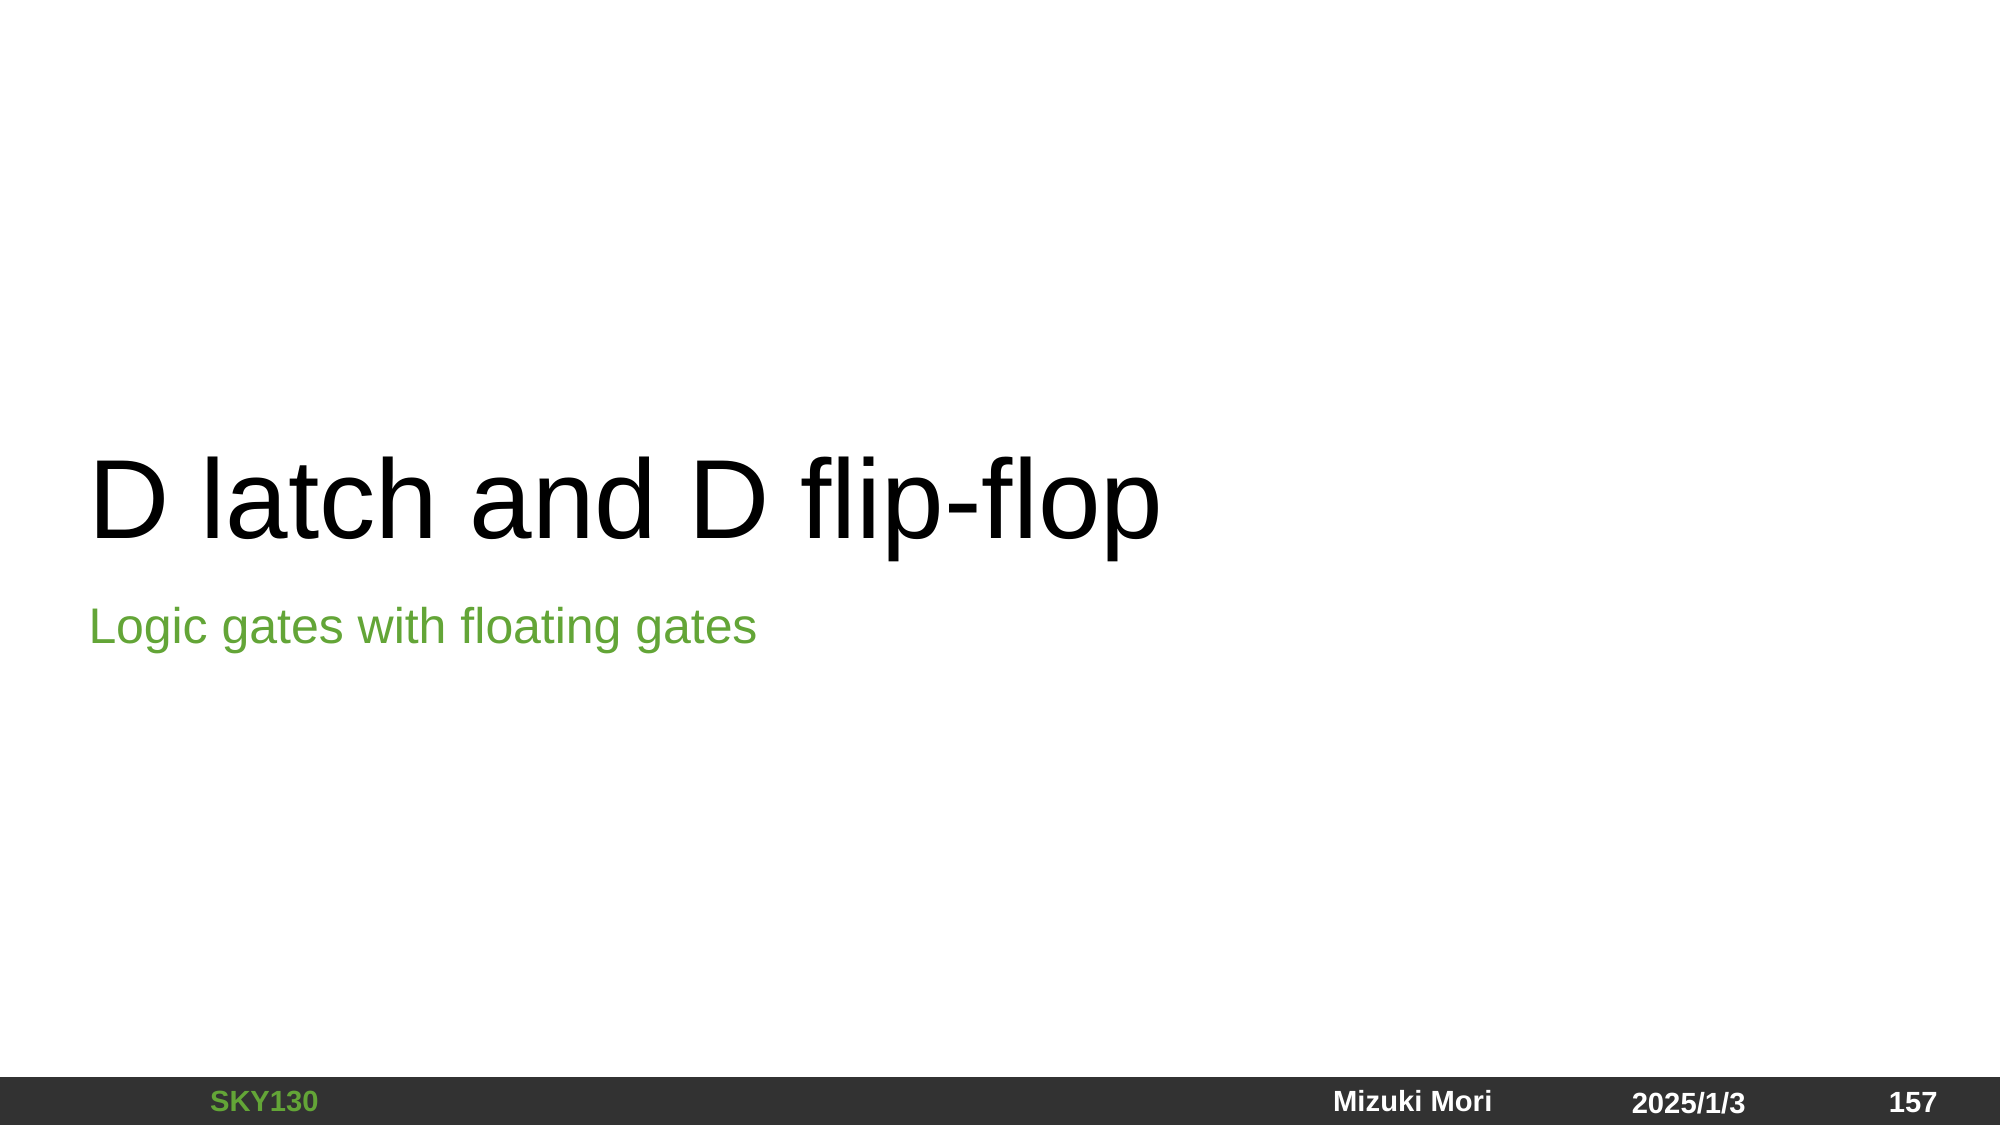

# D latch and D flip-flop
Logic gates with floating gates
157
2025/1/3